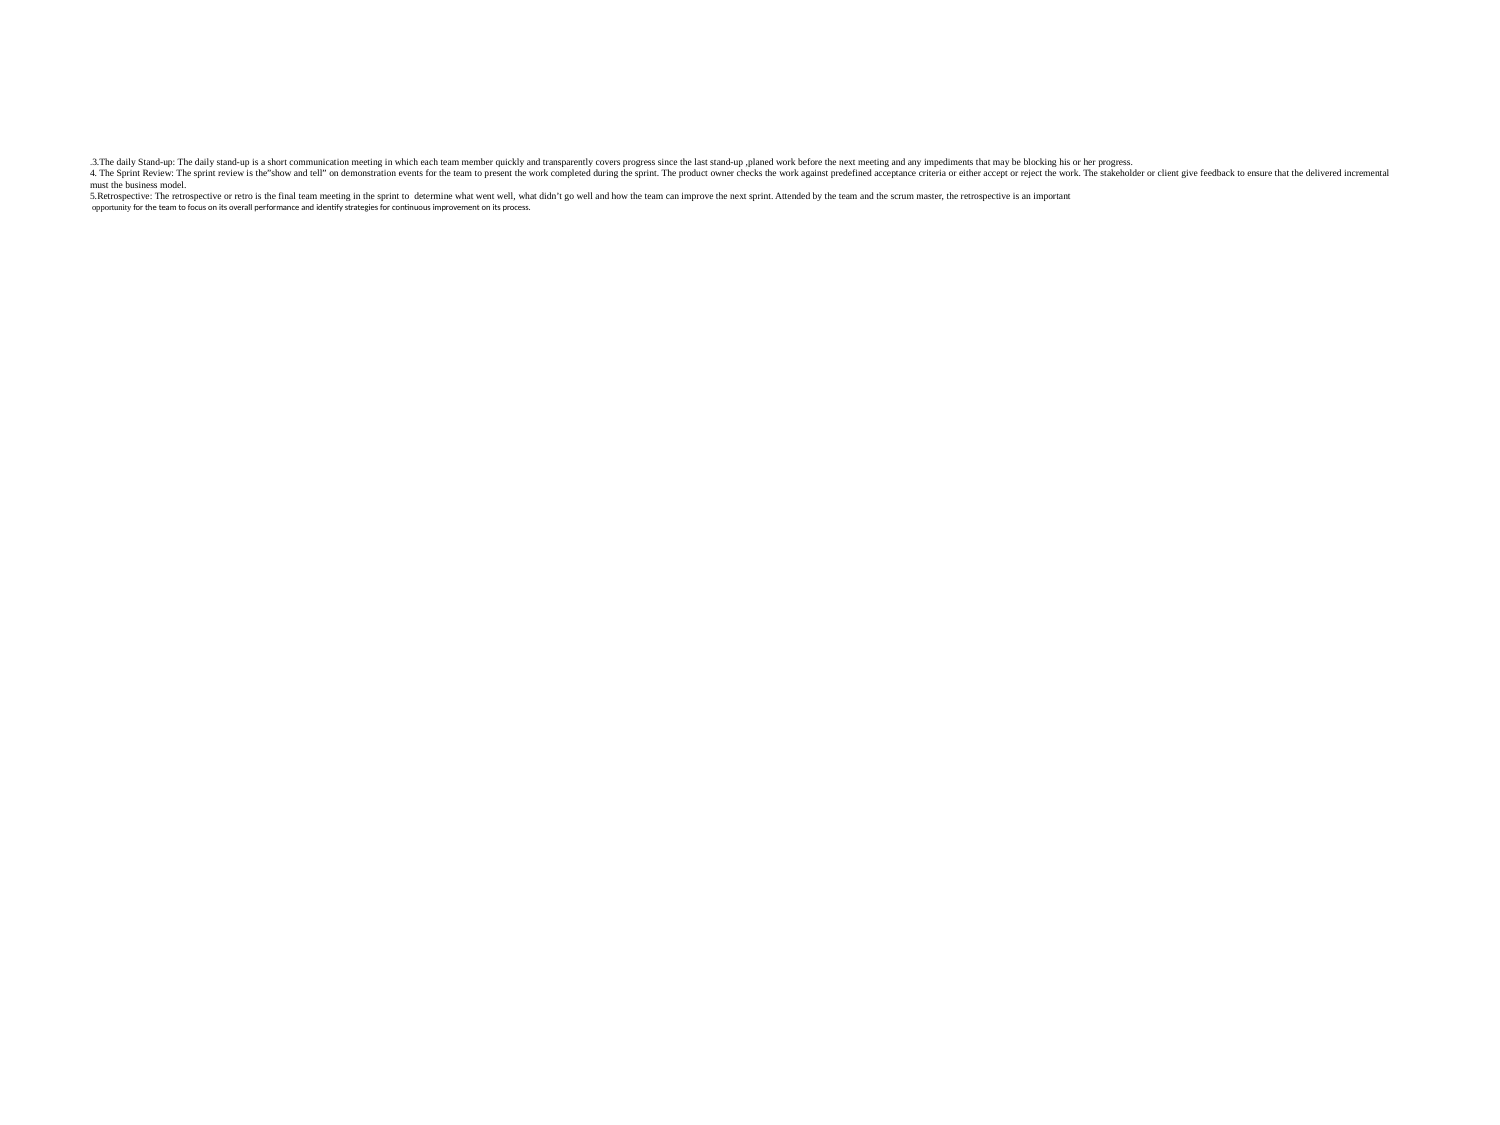

# .3.The daily Stand-up: The daily stand-up is a short communication meeting in which each team member quickly and transparently covers progress since the last stand-up ,planed work before the next meeting and any impediments that may be blocking his or her progress. 4. The Sprint Review: The sprint review is the”show and tell” on demonstration events for the team to present the work completed during the sprint. The product owner checks the work against predefined acceptance criteria or either accept or reject the work. The stakeholder or client give feedback to ensure that the delivered incremental must the business model. 5.Retrospective: The retrospective or retro is the final team meeting in the sprint to  determine what went well, what didn’t go well and how the team can improve the next sprint. Attended by the team and the scrum master, the retrospective is an important opportunity for the team to focus on its overall performance and identify strategies for continuous improvement on its process.